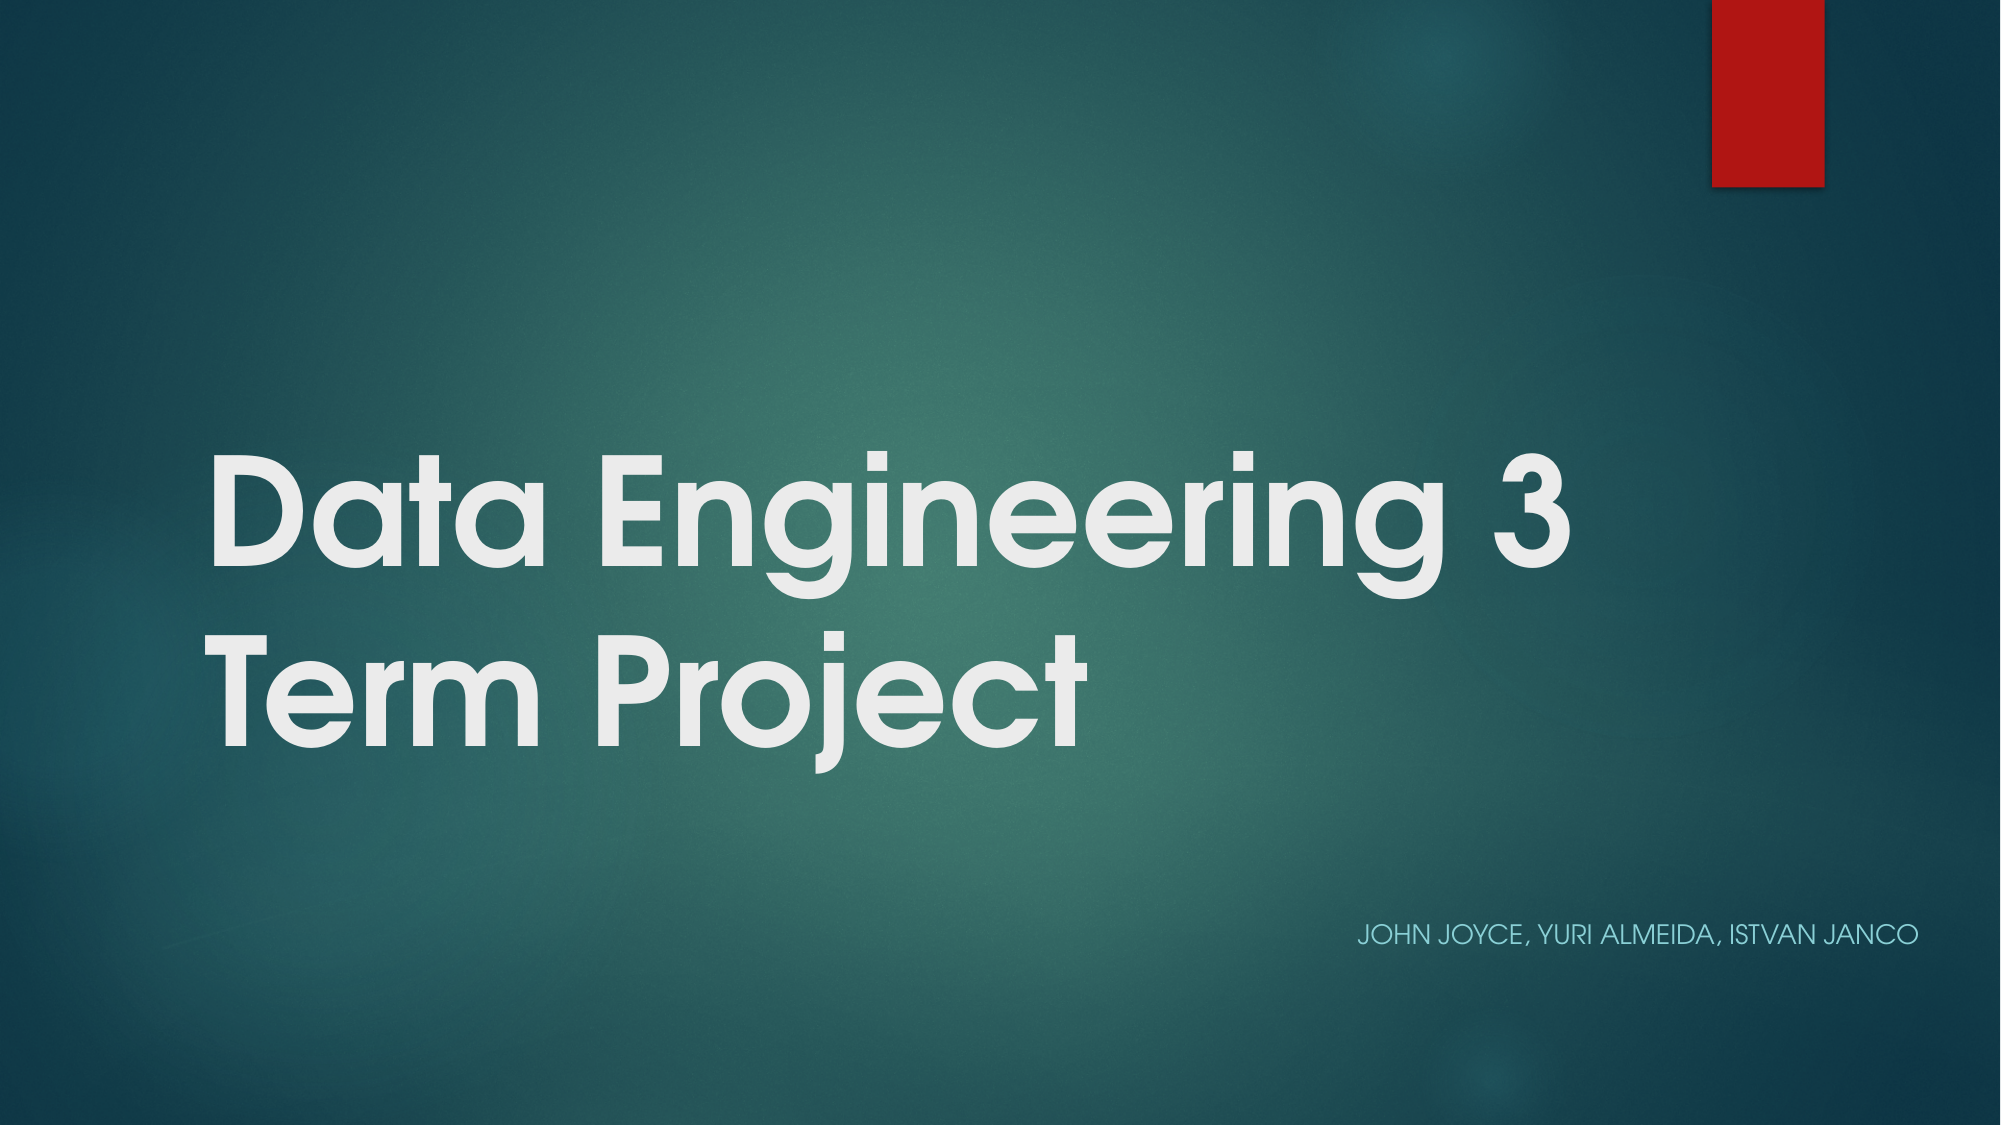

# Data Engineering 3 Term Project
 John Joyce, Yuri Almeida, Istvan Janco